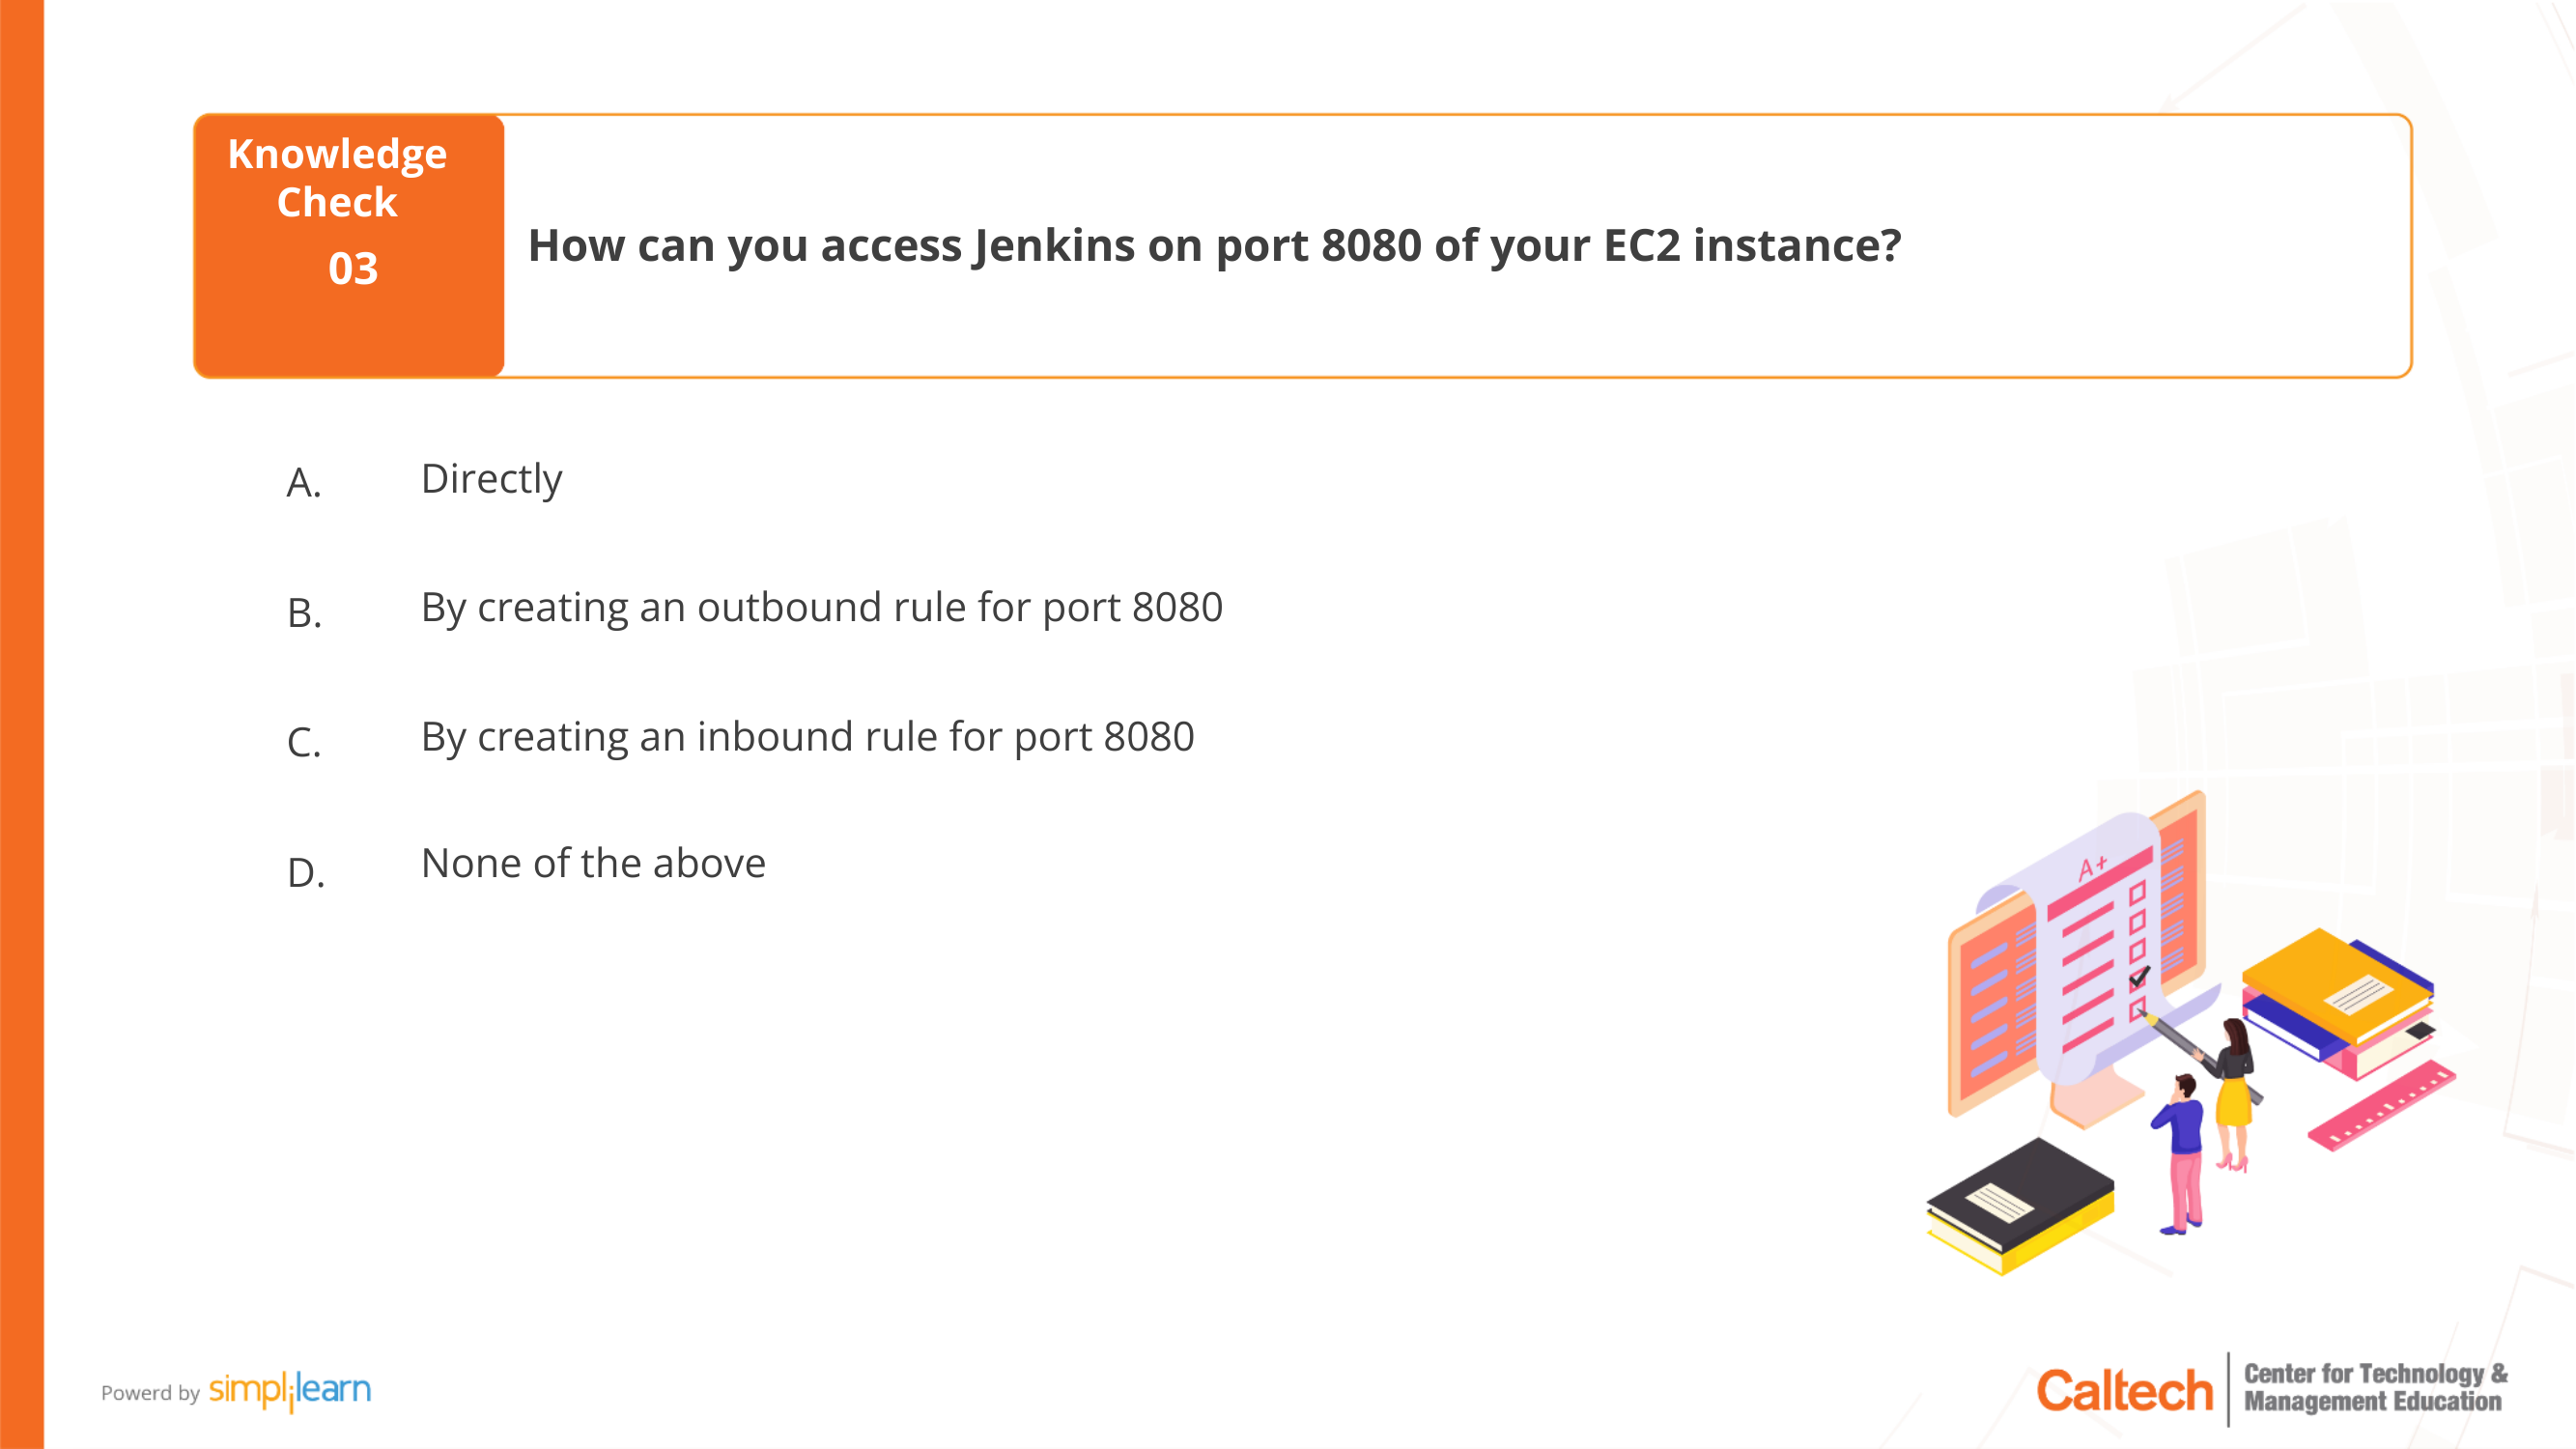

How can you access Jenkins on port 8080 of your EC2 instance?
03
Directly
By creating an outbound rule for port 8080
By creating an inbound rule for port 8080
None of the above